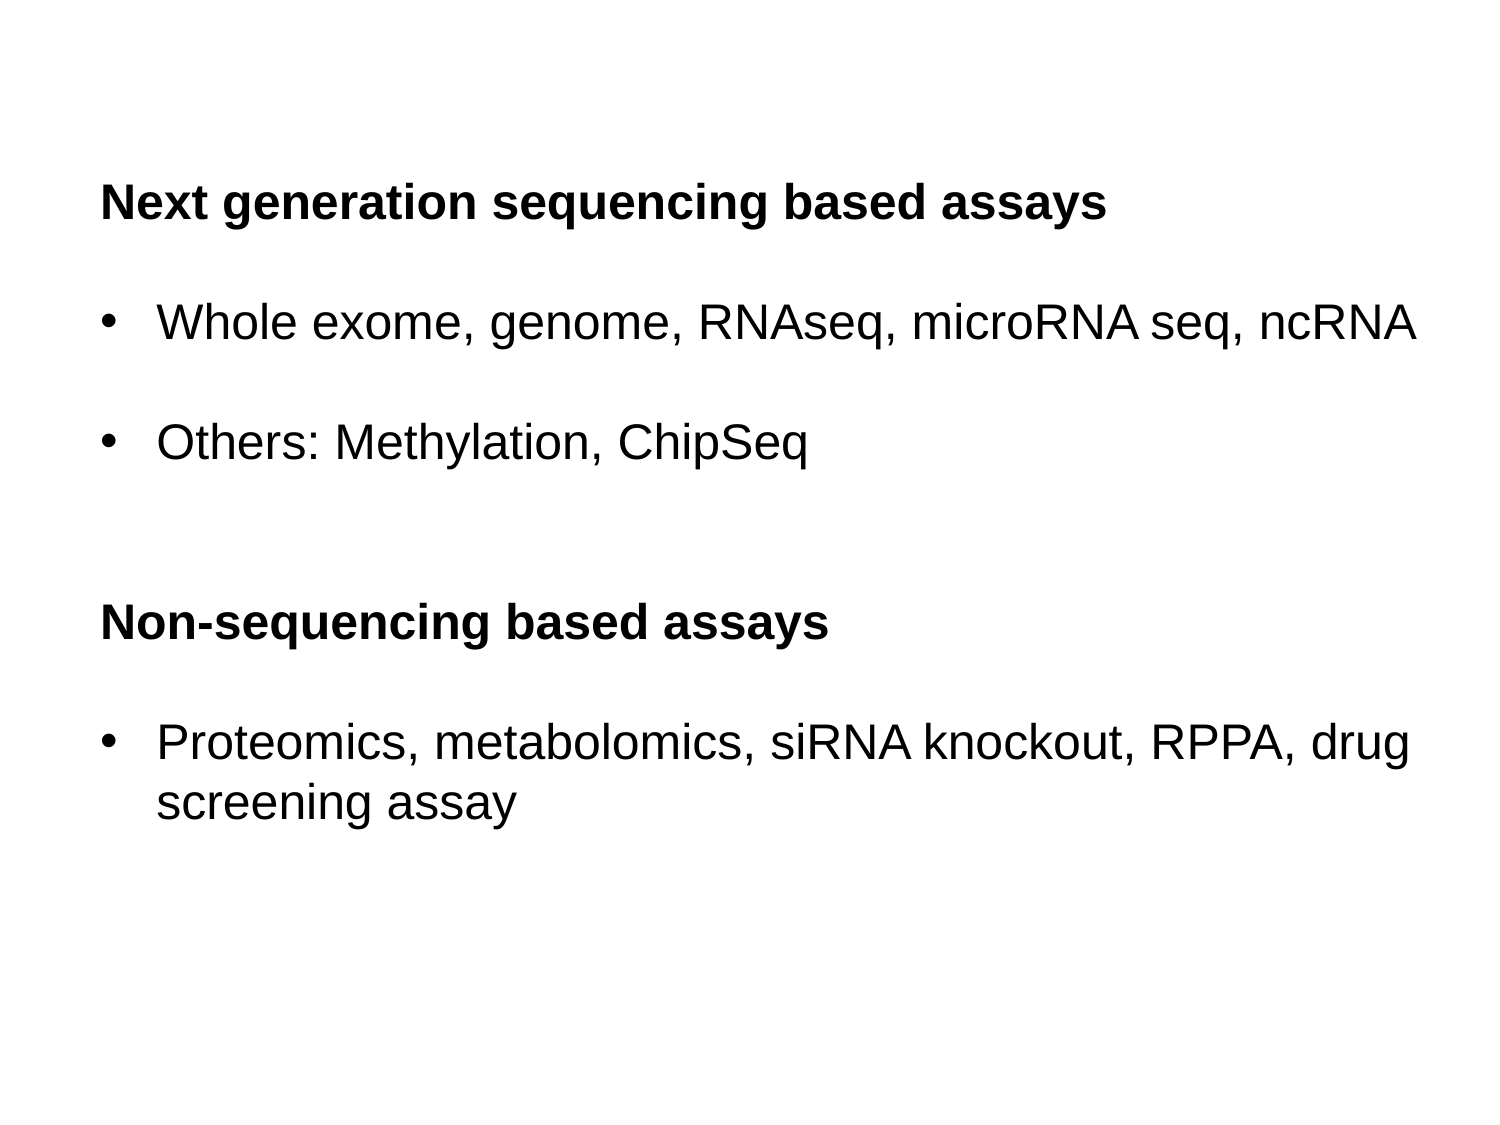

Next generation sequencing based assays

Whole exome, genome, RNAseq, microRNA seq, ncRNA

Others: Methylation, ChipSeq

Non-sequencing based assays

Proteomics, metabolomics, siRNA knockout, RPPA, drug
    screening assay